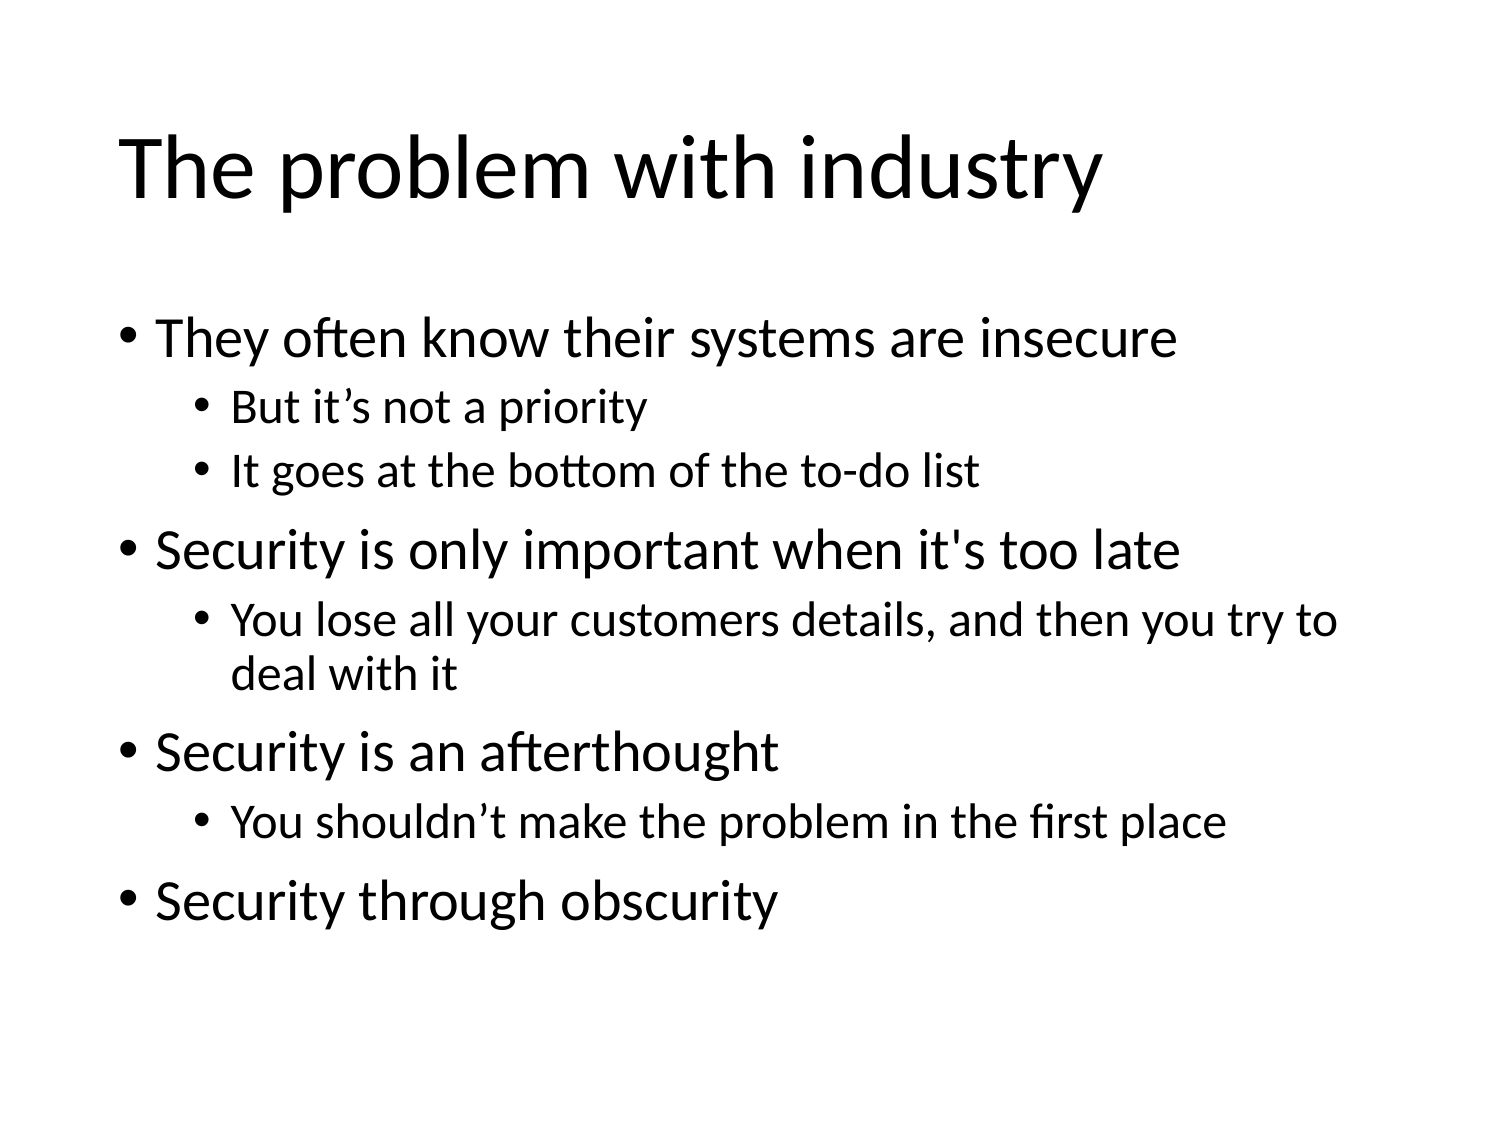

# The problem with industry
They often know their systems are insecure
But it’s not a priority
It goes at the bottom of the to-do list
Security is only important when it's too late
You lose all your customers details, and then you try to deal with it
Security is an afterthought
You shouldn’t make the problem in the first place
Security through obscurity